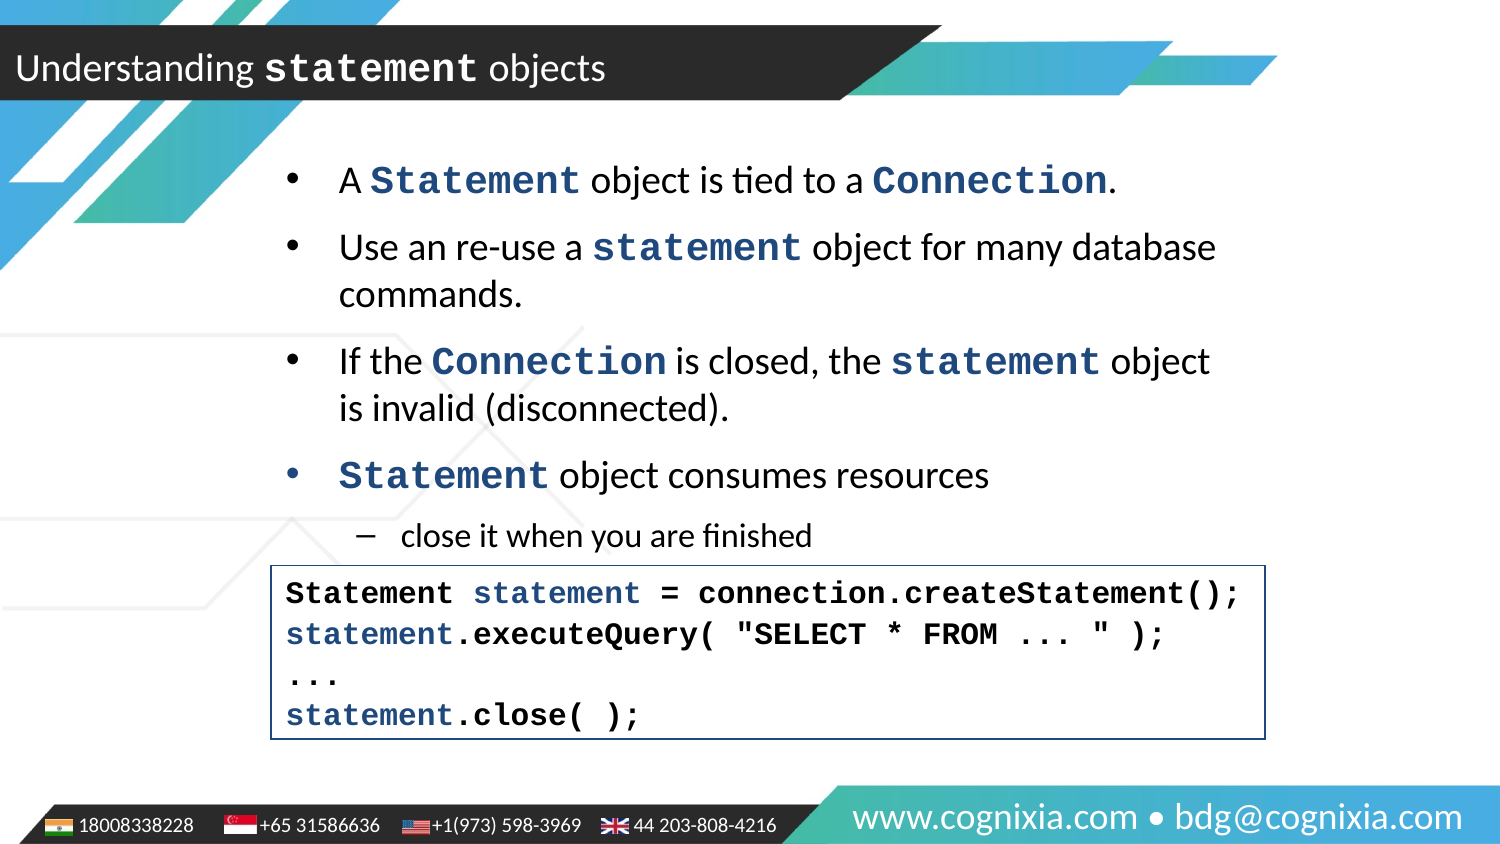

Understanding statement objects
A Statement object is tied to a Connection.
Use an re-use a statement object for many database commands.
If the Connection is closed, the statement object is invalid (disconnected).
Statement object consumes resources
close it when you are finished
Statement statement = connection.createStatement();
statement.executeQuery( "SELECT * FROM ... " );
...
statement.close( );